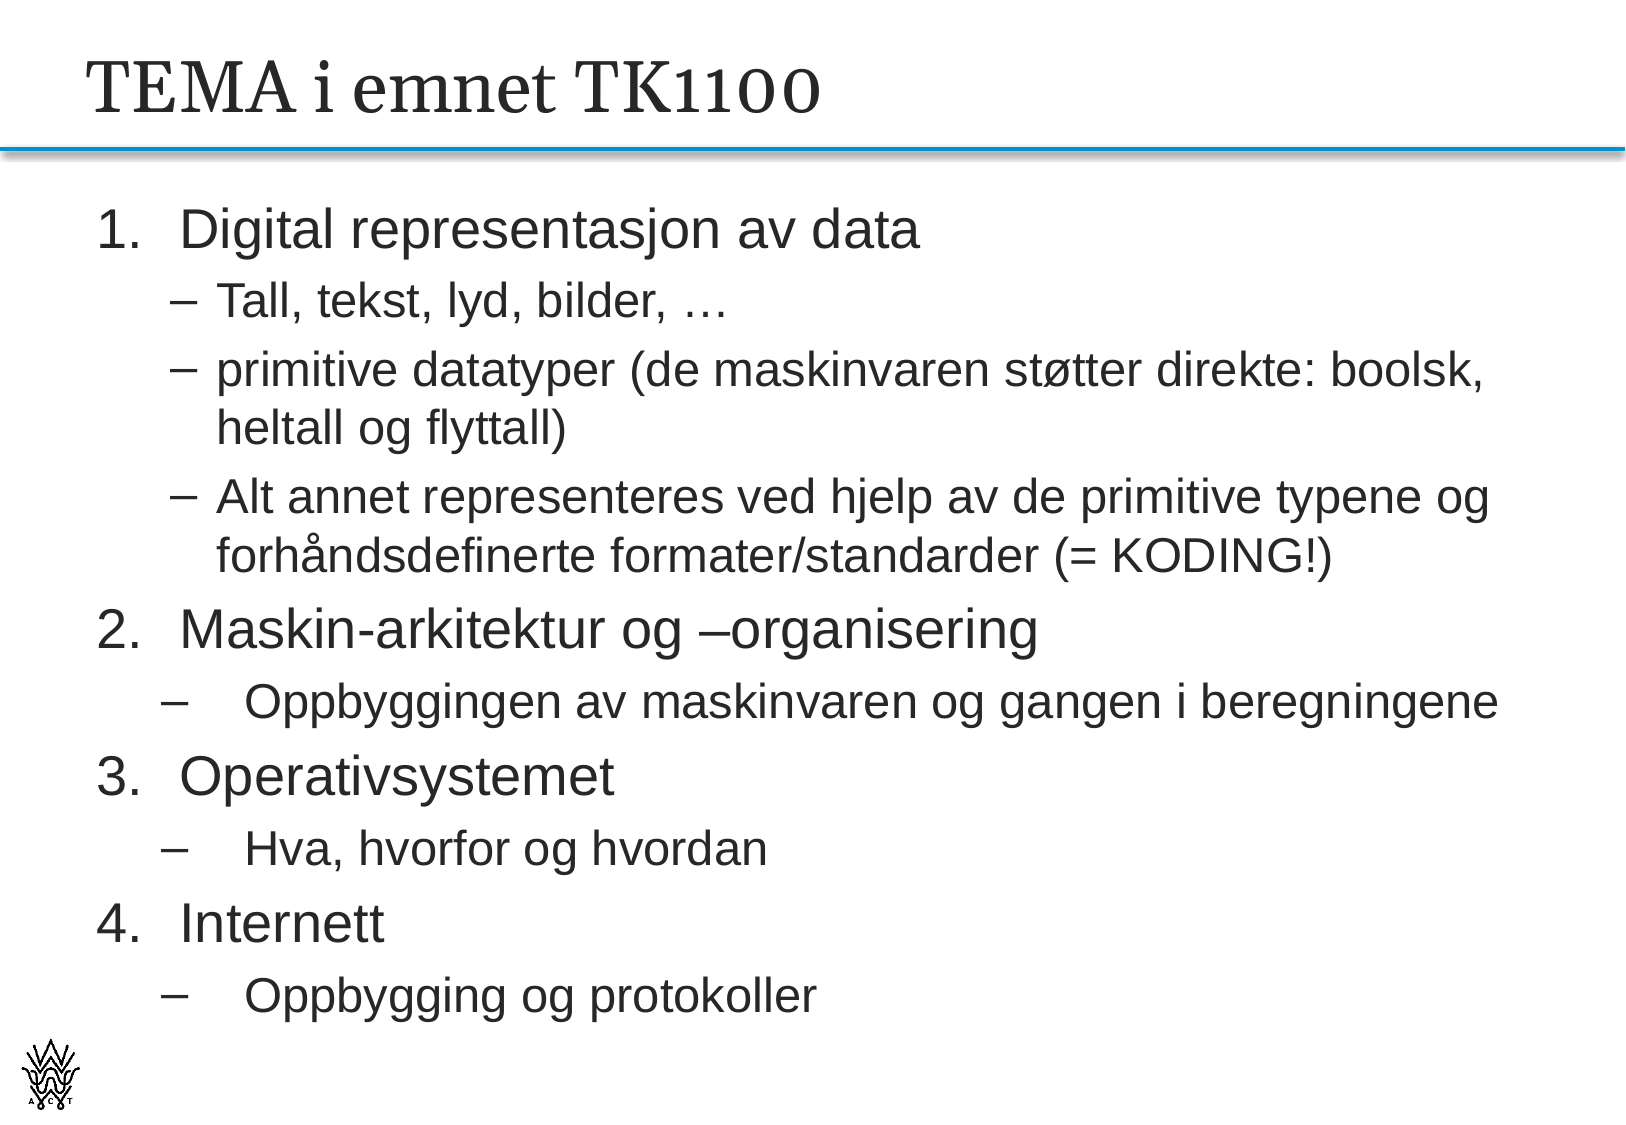

# TEMA i emnet TK1100
Digital representasjon av data
Tall, tekst, lyd, bilder, …
primitive datatyper (de maskinvaren støtter direkte: boolsk, heltall og flyttall)
Alt annet representeres ved hjelp av de primitive typene og forhåndsdefinerte formater/standarder (= KODING!)
Maskin-arkitektur og –organisering
Oppbyggingen av maskinvaren og gangen i beregningene
Operativsystemet
Hva, hvorfor og hvordan
Internett
Oppbygging og protokoller

11